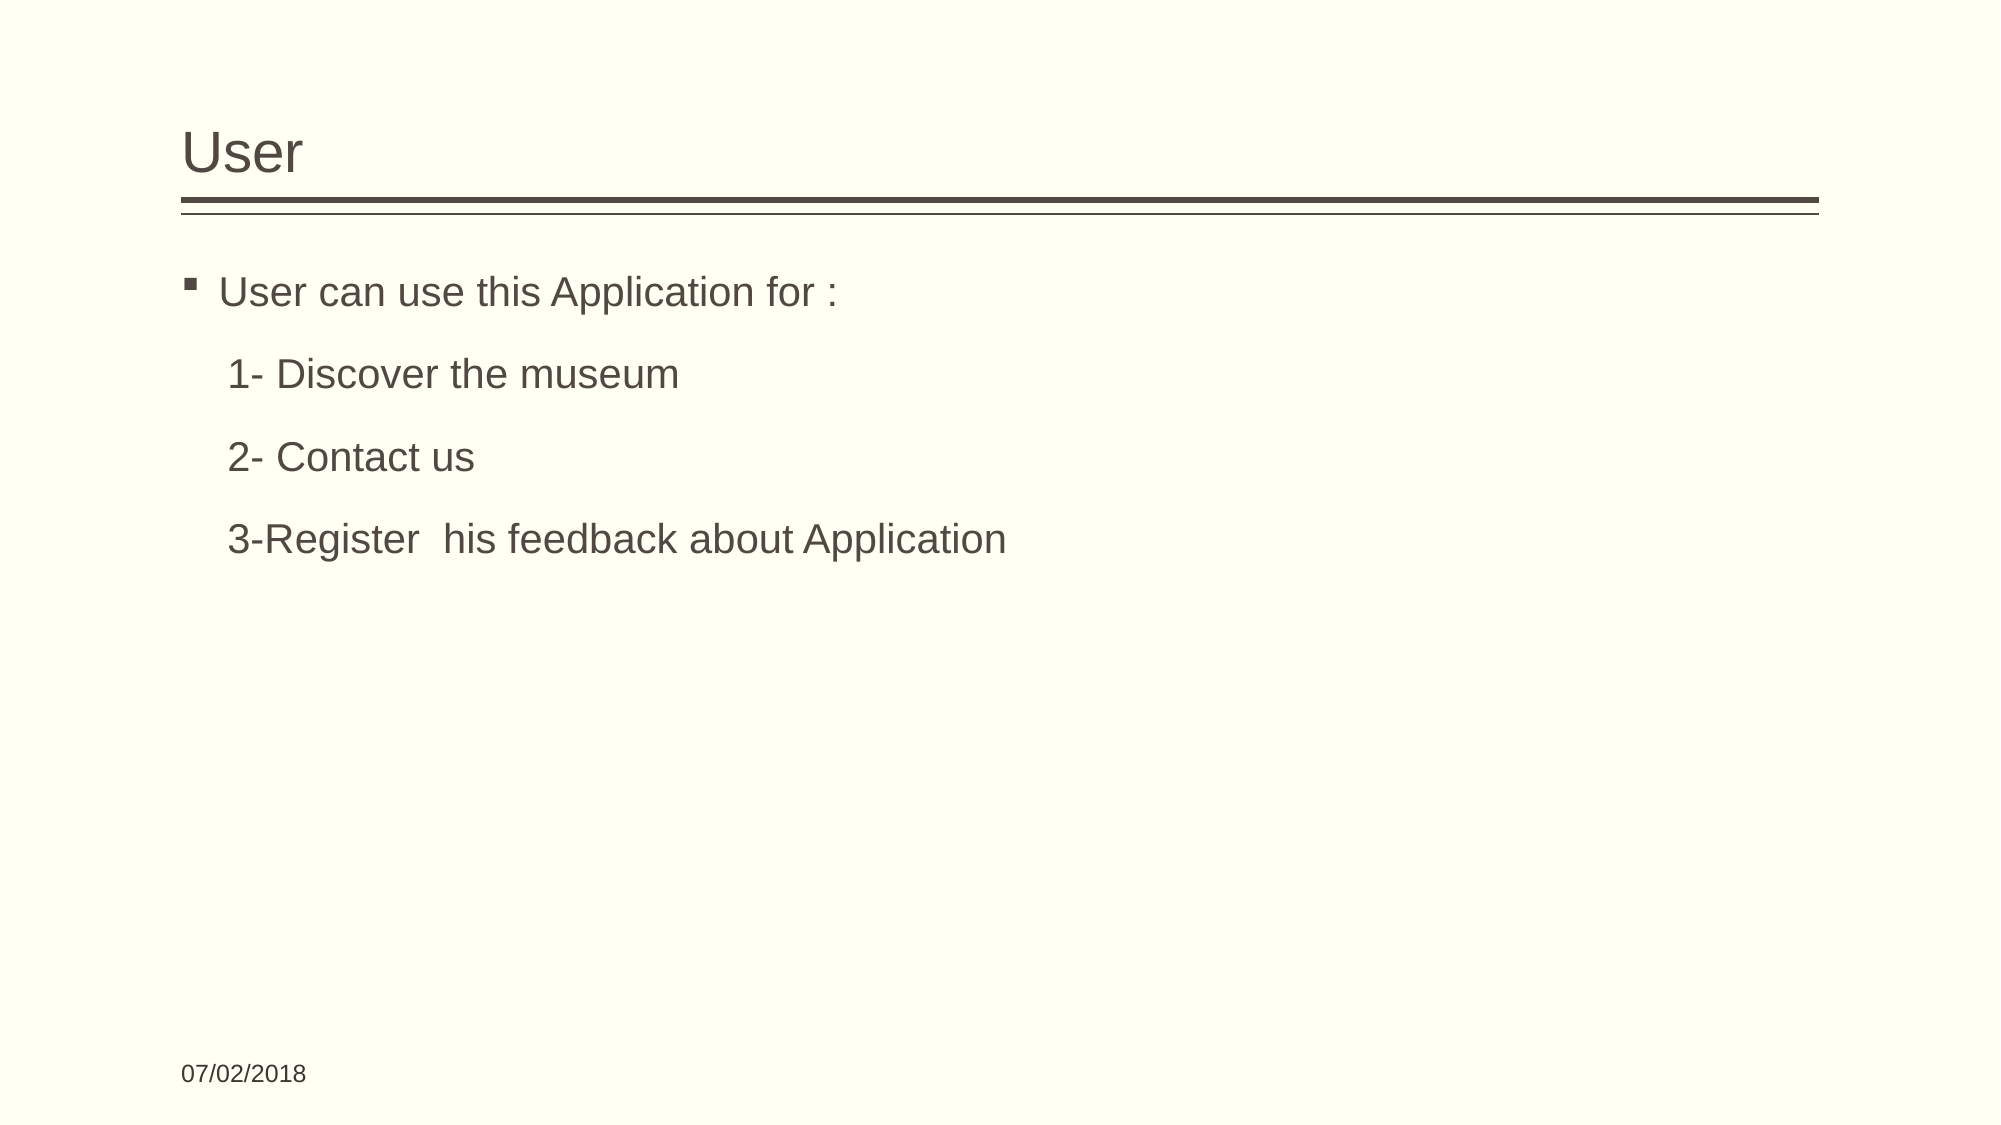

# User
User can use this Application for :
    1- Discover the museum
    2- Contact us
    3-Register  his feedback about Application
07/02/2018